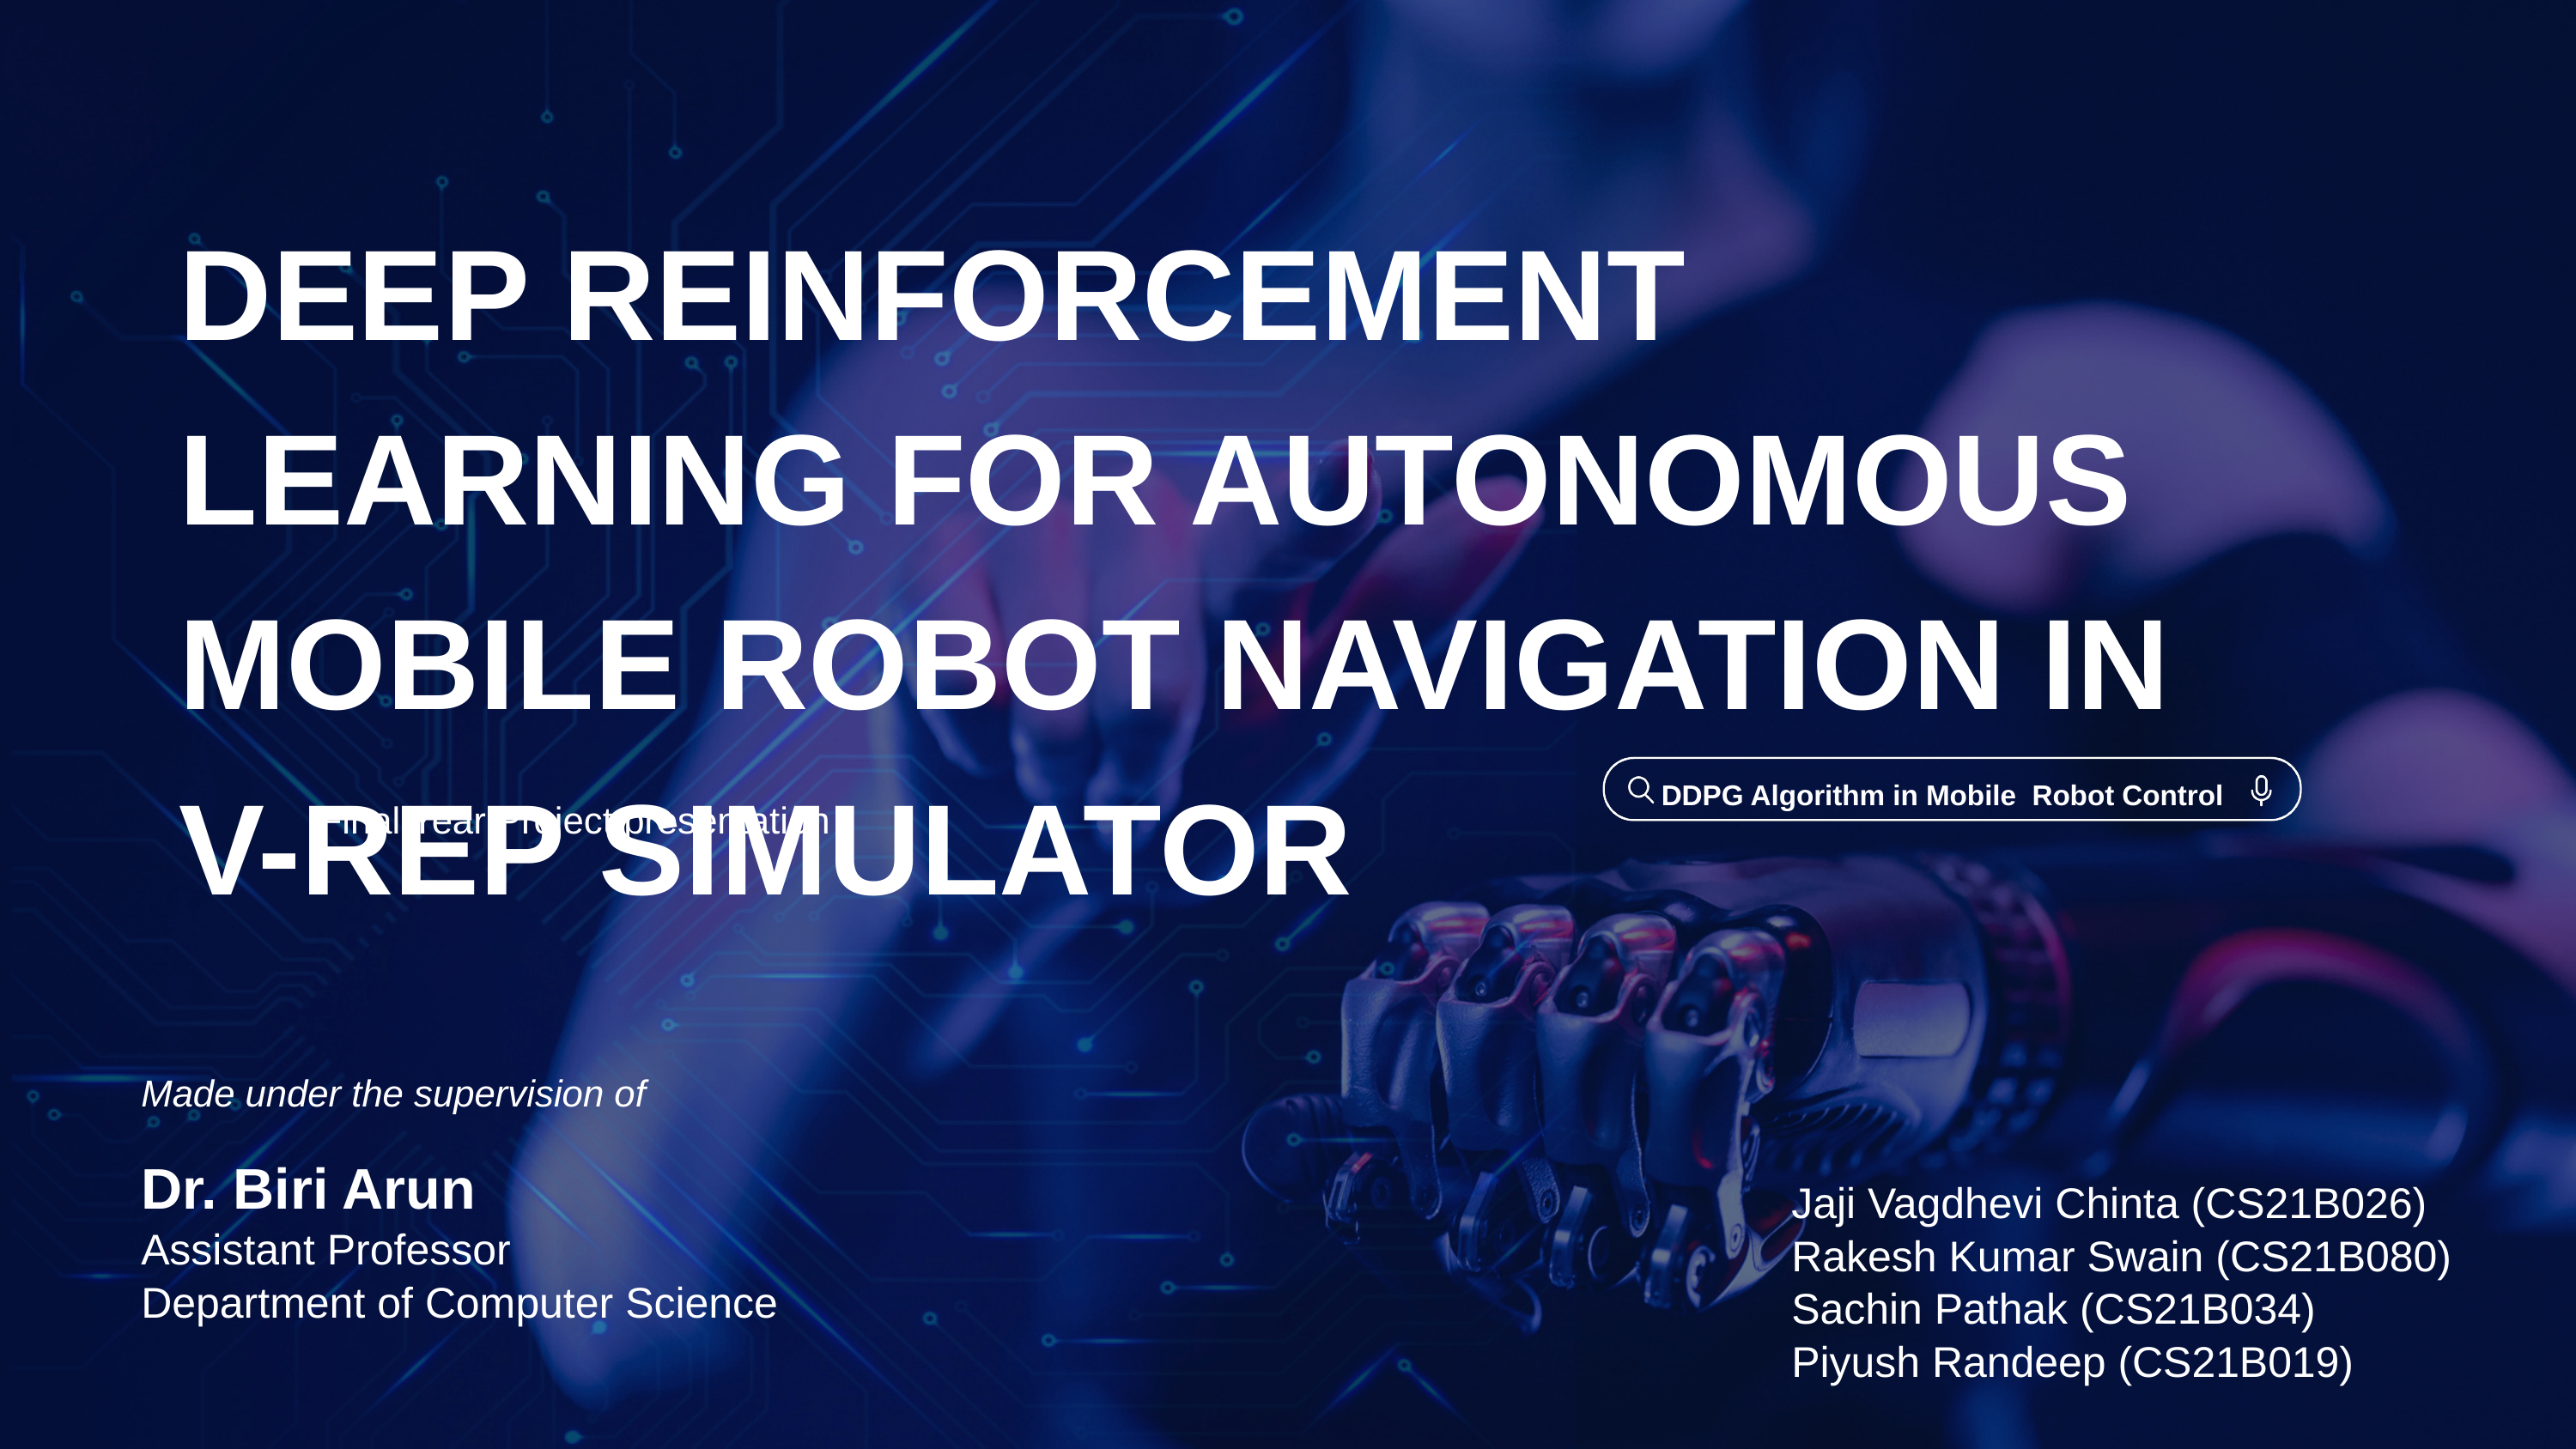

Deep Reinforcement Learning for Autonomous Mobile Robot Navigation in V-REP Simulator

DDPG Algorithm in Mobile  Robot Control
Final Year Project presentation
Made under the supervision of
Dr. Biri Arun
Assistant Professor
Department of Computer Science
Jaji Vagdhevi Chinta (CS21B026)
Rakesh Kumar Swain (CS21B080)
Sachin Pathak (CS21B034)
Piyush Randeep (CS21B019)